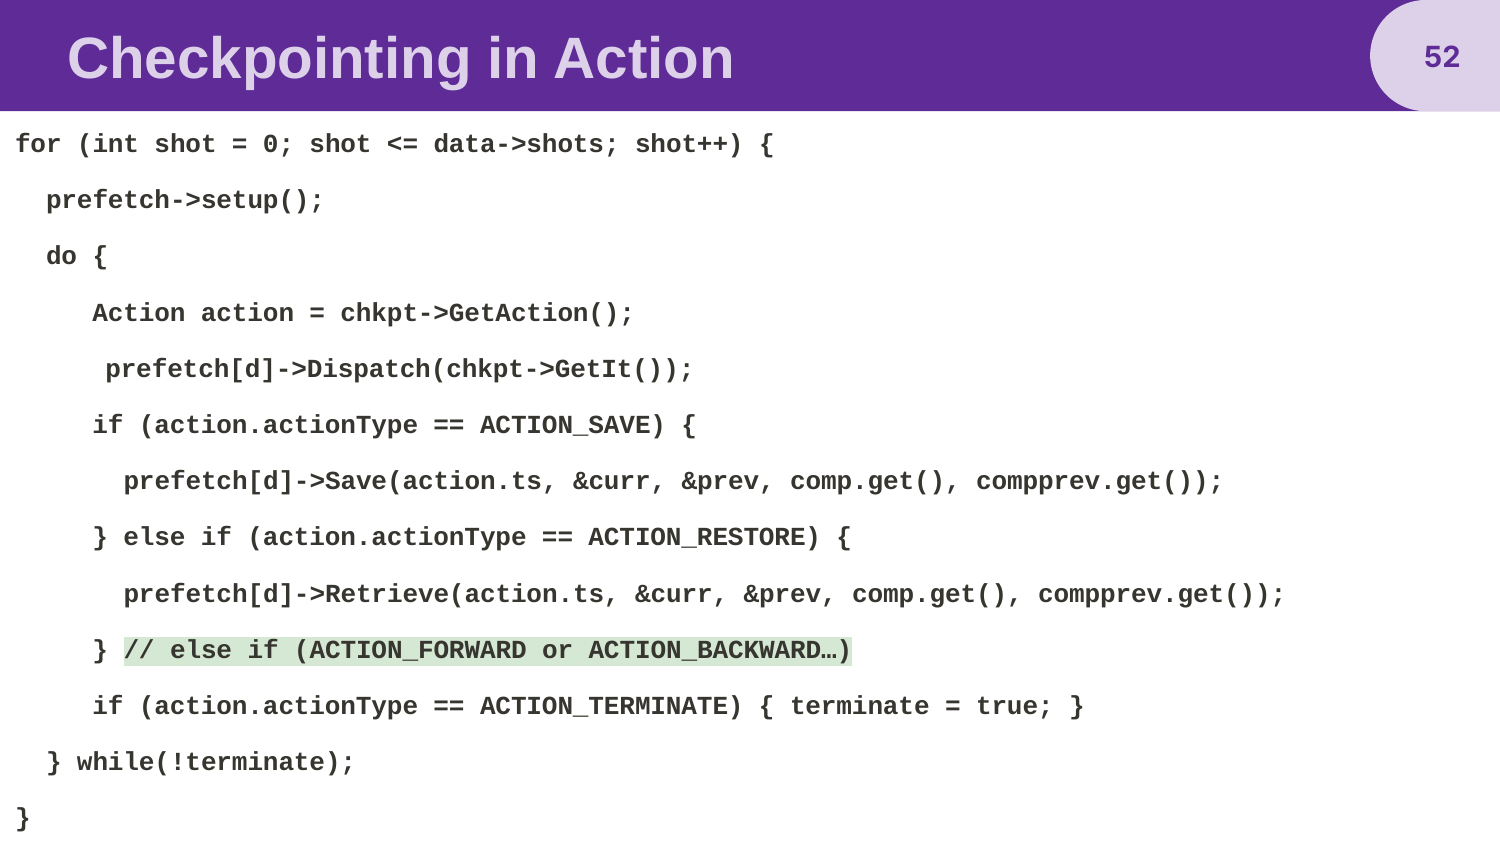

# Checkpointing in Action
52
for (int shot = 0; shot <= data->shots; shot++) {
  prefetch->setup();
  do {
     Action action = chkpt->GetAction();
 prefetch[d]->Dispatch(chkpt->GetIt());
     if (action.actionType == ACTION_SAVE) {
       prefetch[d]->Save(action.ts, &curr, &prev, comp.get(), compprev.get());
     } else if (action.actionType == ACTION_RESTORE) {
       prefetch[d]->Retrieve(action.ts, &curr, &prev, comp.get(), compprev.get());
     } // else if (ACTION_FORWARD or ACTION_BACKWARD…)
     if (action.actionType == ACTION_TERMINATE) { terminate = true; }
  } while(!terminate);
}